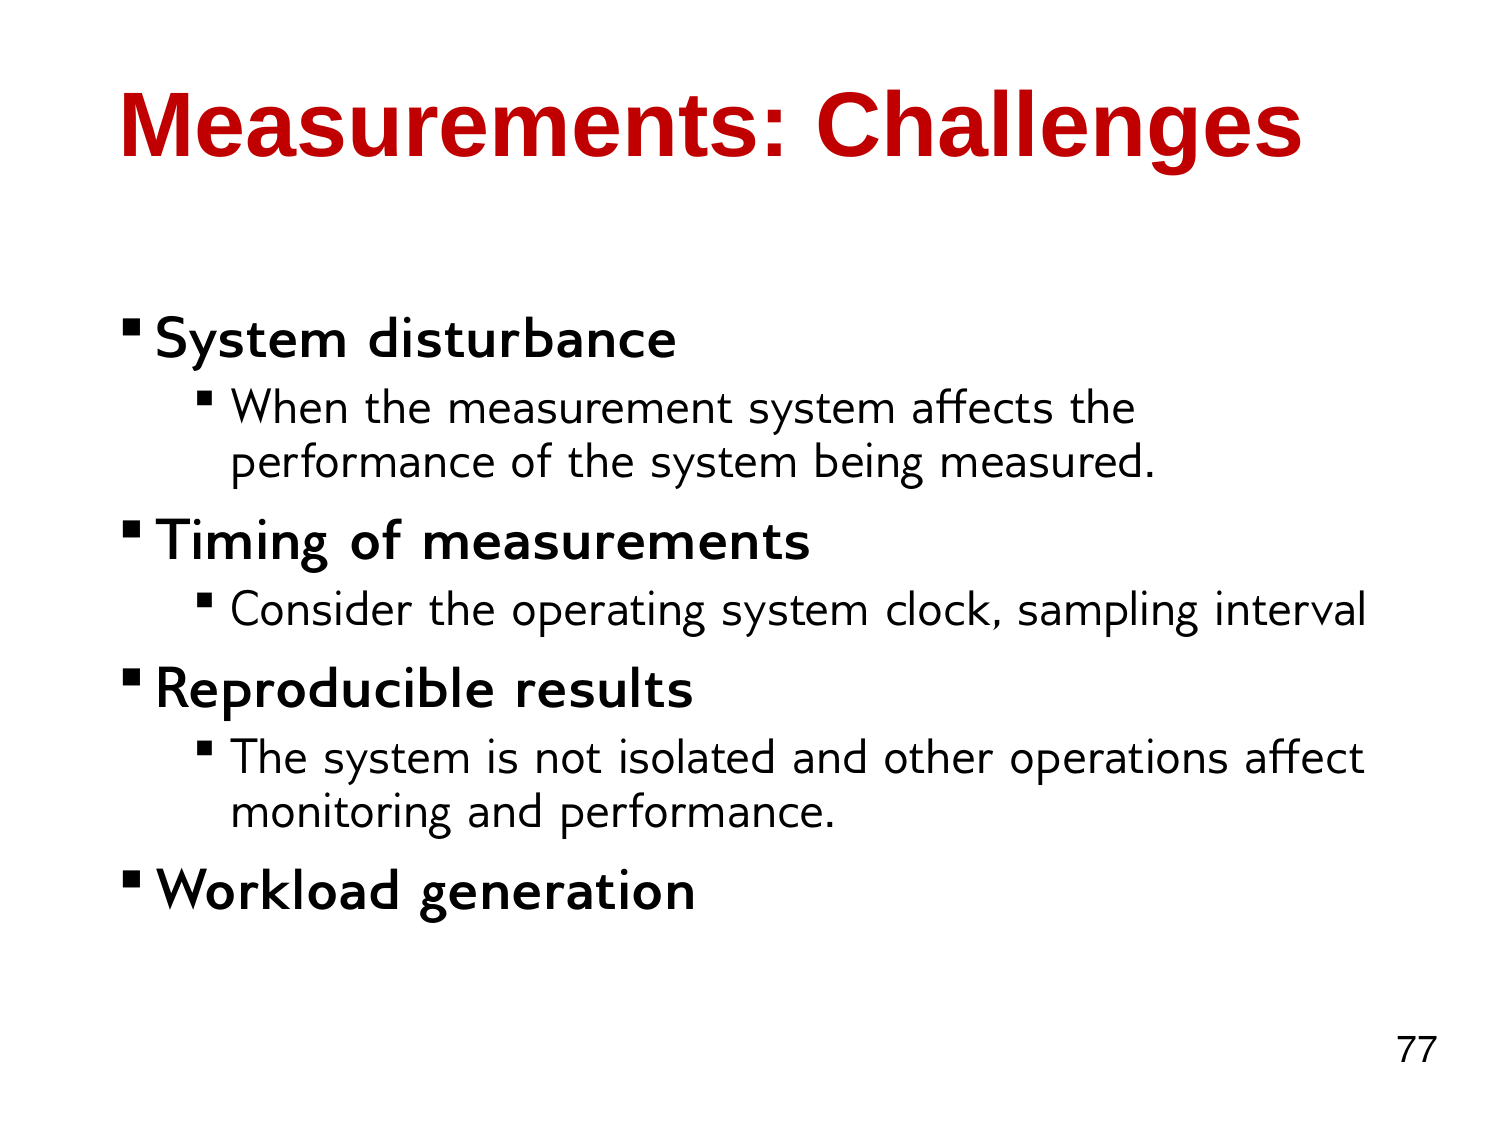

# Measurements: Challenges
System disturbance
When the measurement system affects the performance of the system being measured.
Timing of measurements
Consider the operating system clock, sampling interval
Reproducible results
The system is not isolated and other operations affect monitoring and performance.
Workload generation
77